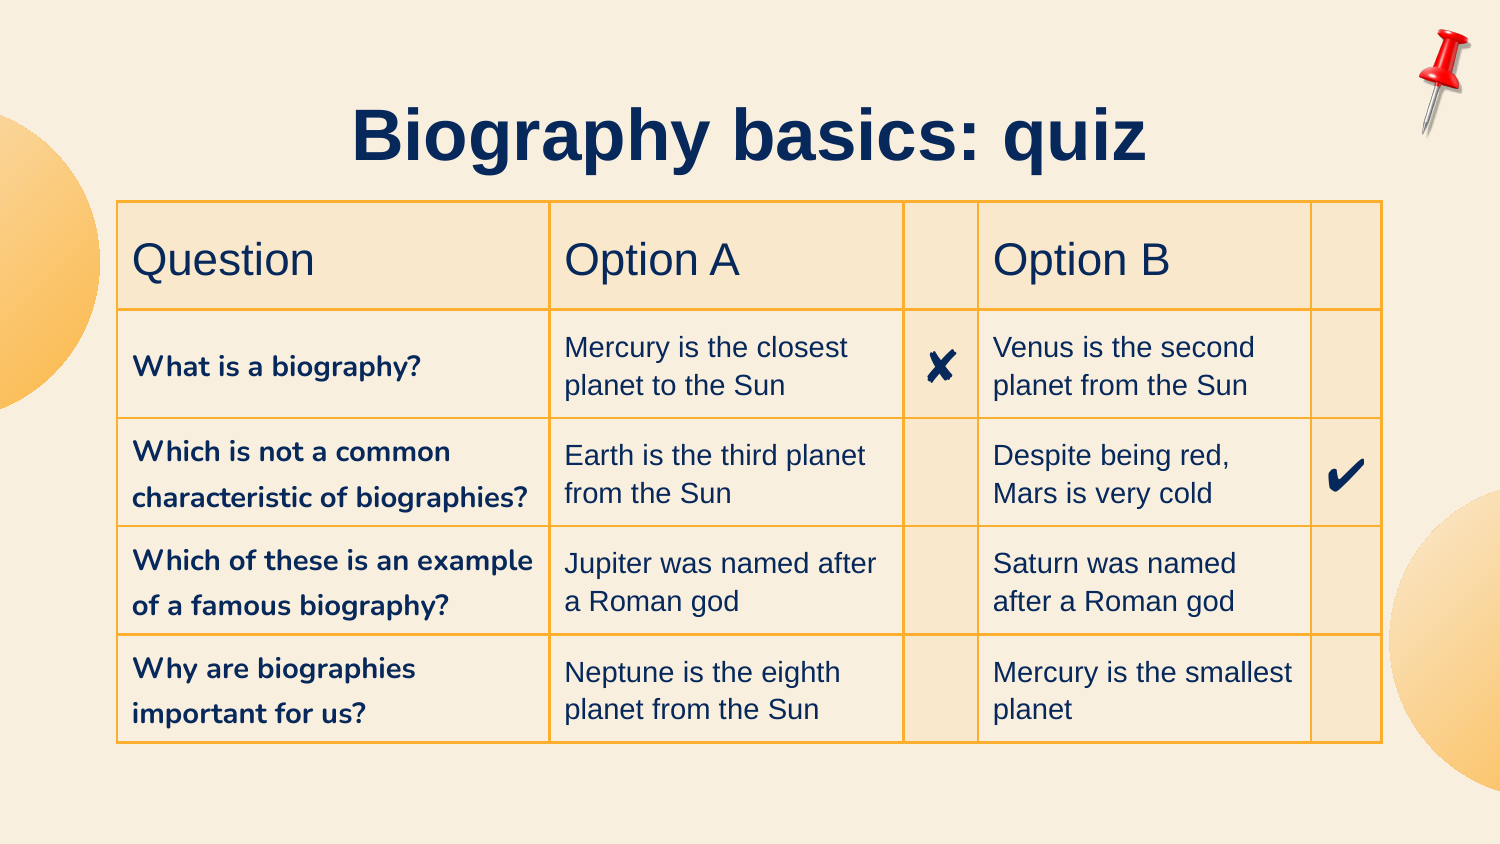

# Biography basics: quiz
| Question | Option A |  | Option B |  |
| --- | --- | --- | --- | --- |
| What is a biography? | Mercury is the closest planet to the Sun | ✘ | Venus is the second planet from the Sun |  |
| Which is not a common characteristic of biographies? | Earth is the third planet from the Sun |  | Despite being red, Mars is very cold | ✔ |
| Which of these is an example of a famous biography? | Jupiter was named after a Roman god |  | Saturn was named after a Roman god |  |
| Why are biographies important for us? | Neptune is the eighth planet from the Sun |  | Mercury is the smallest planet |  |